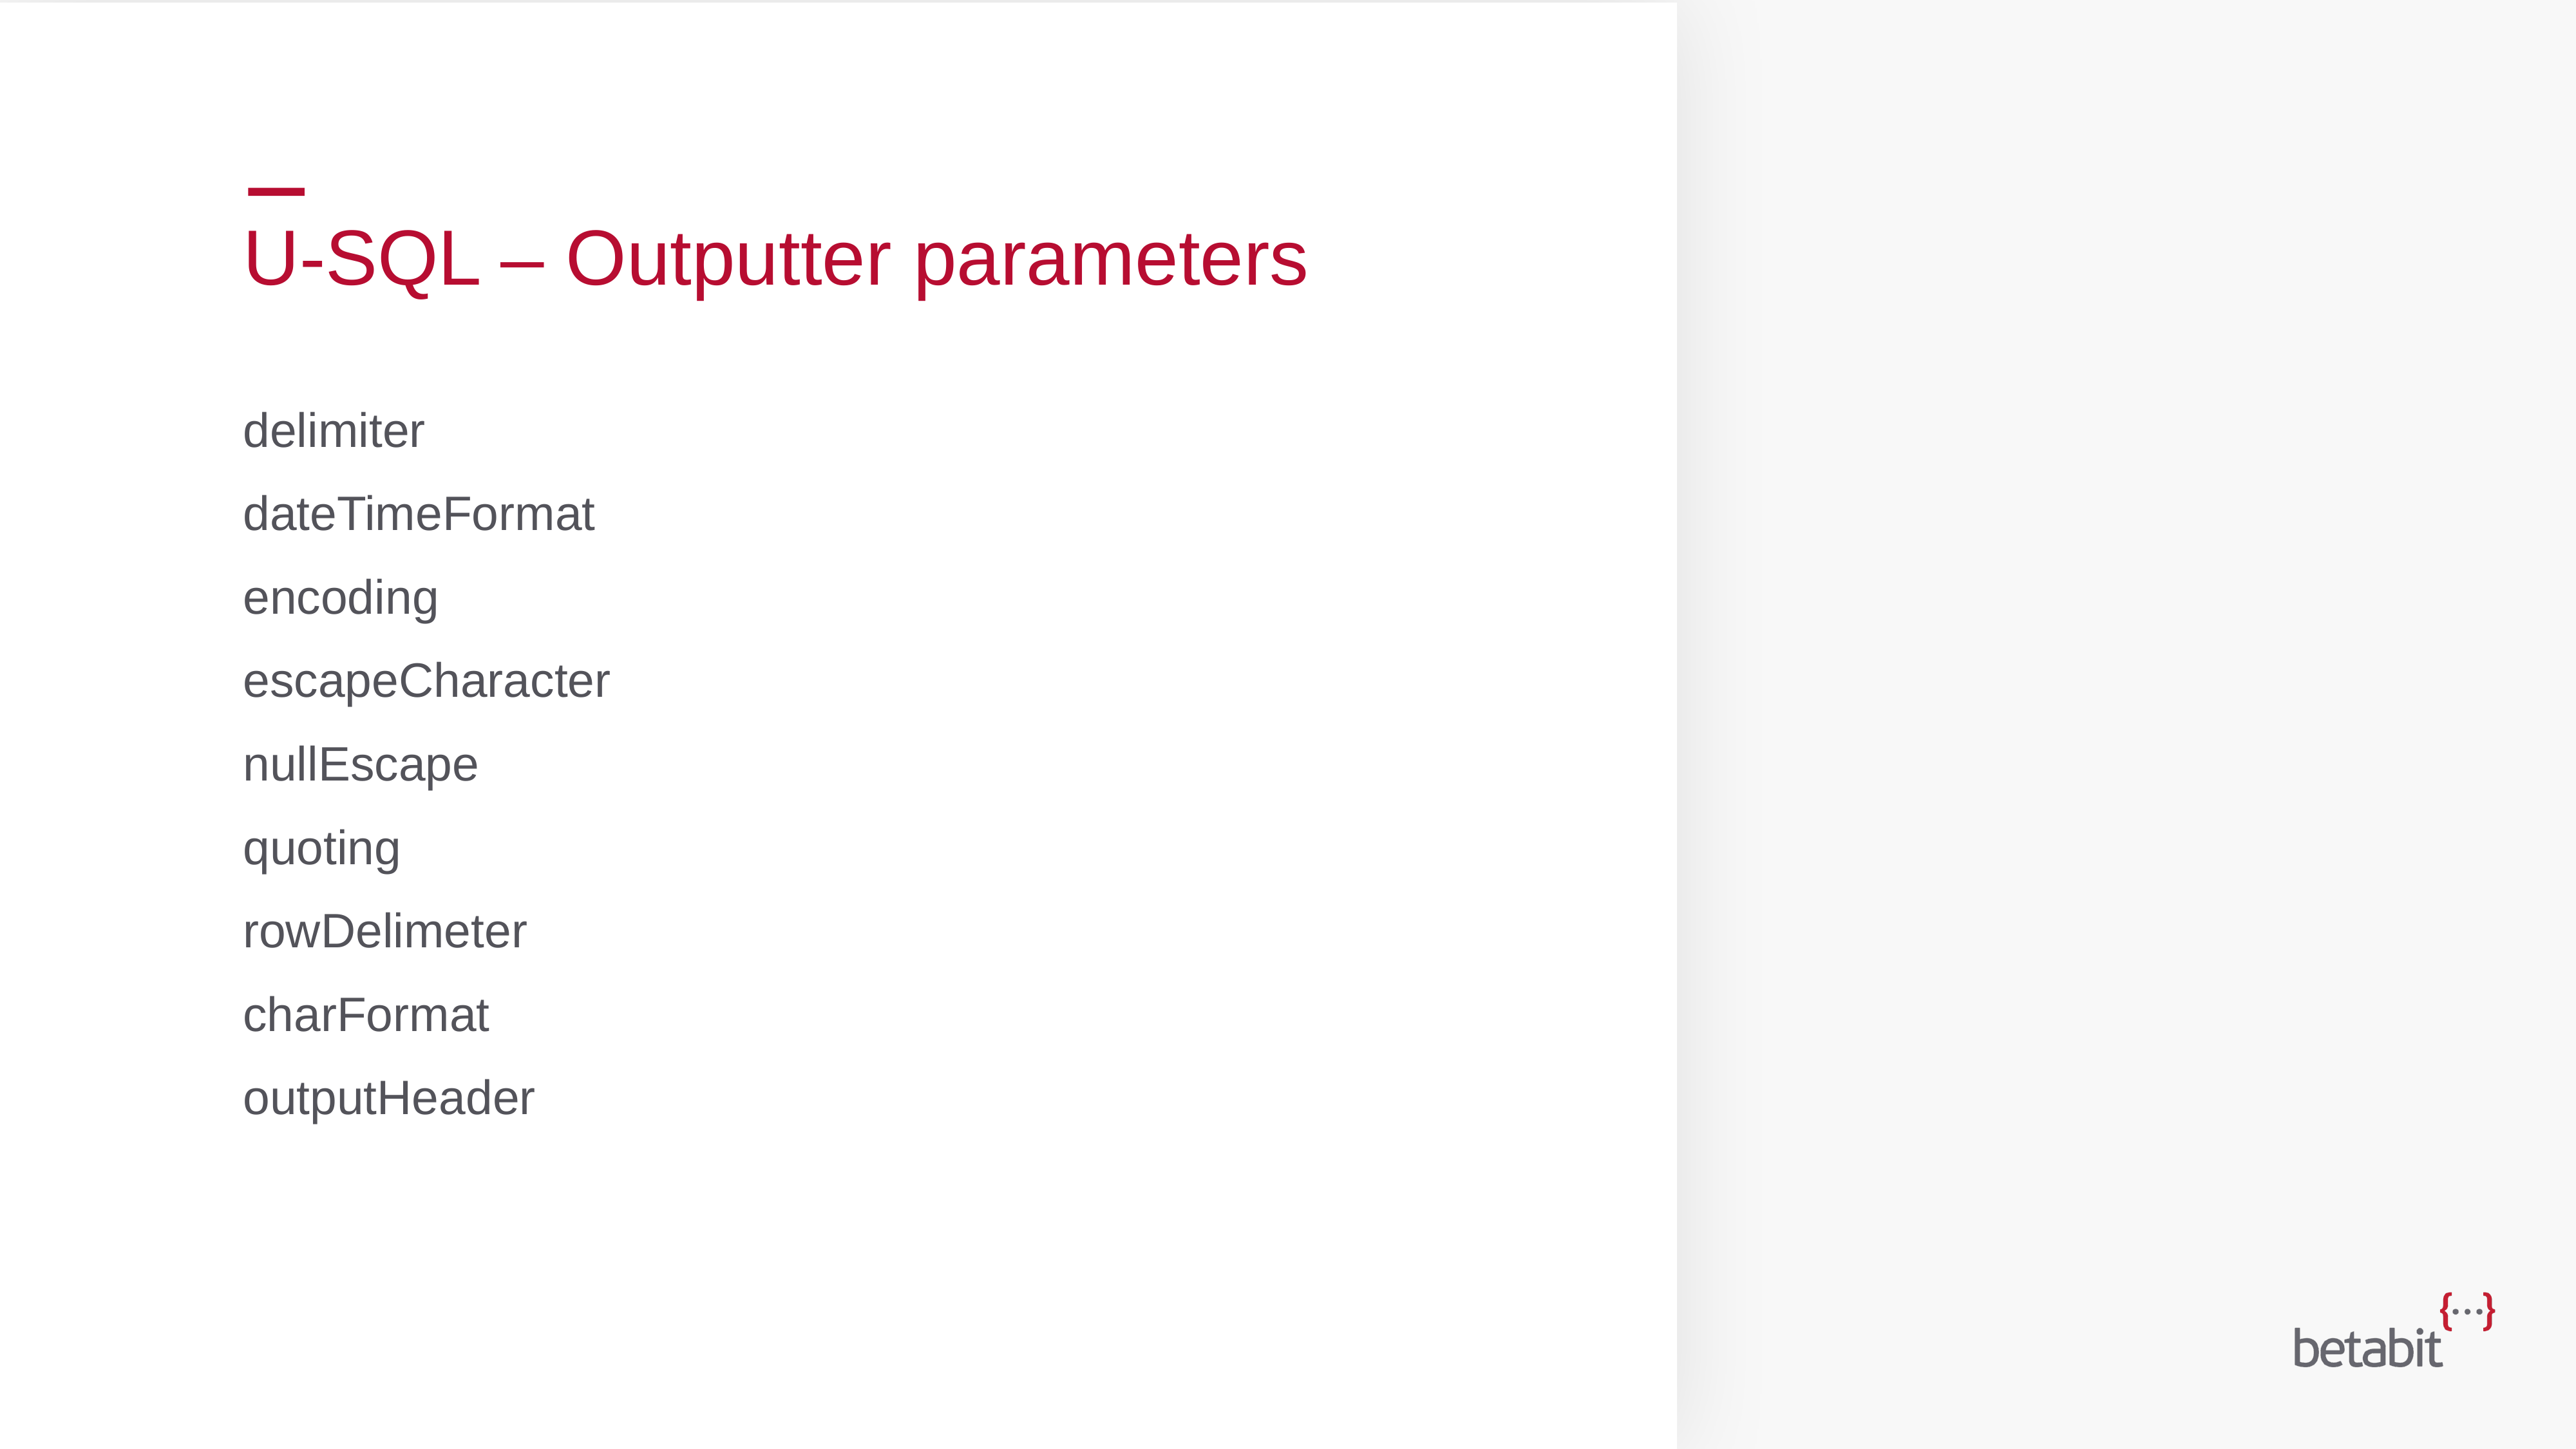

# U-SQL – Outputter parameters
delimiter
dateTimeFormat
encoding
escapeCharacter
nullEscape
quoting
rowDelimeter
charFormat
outputHeader